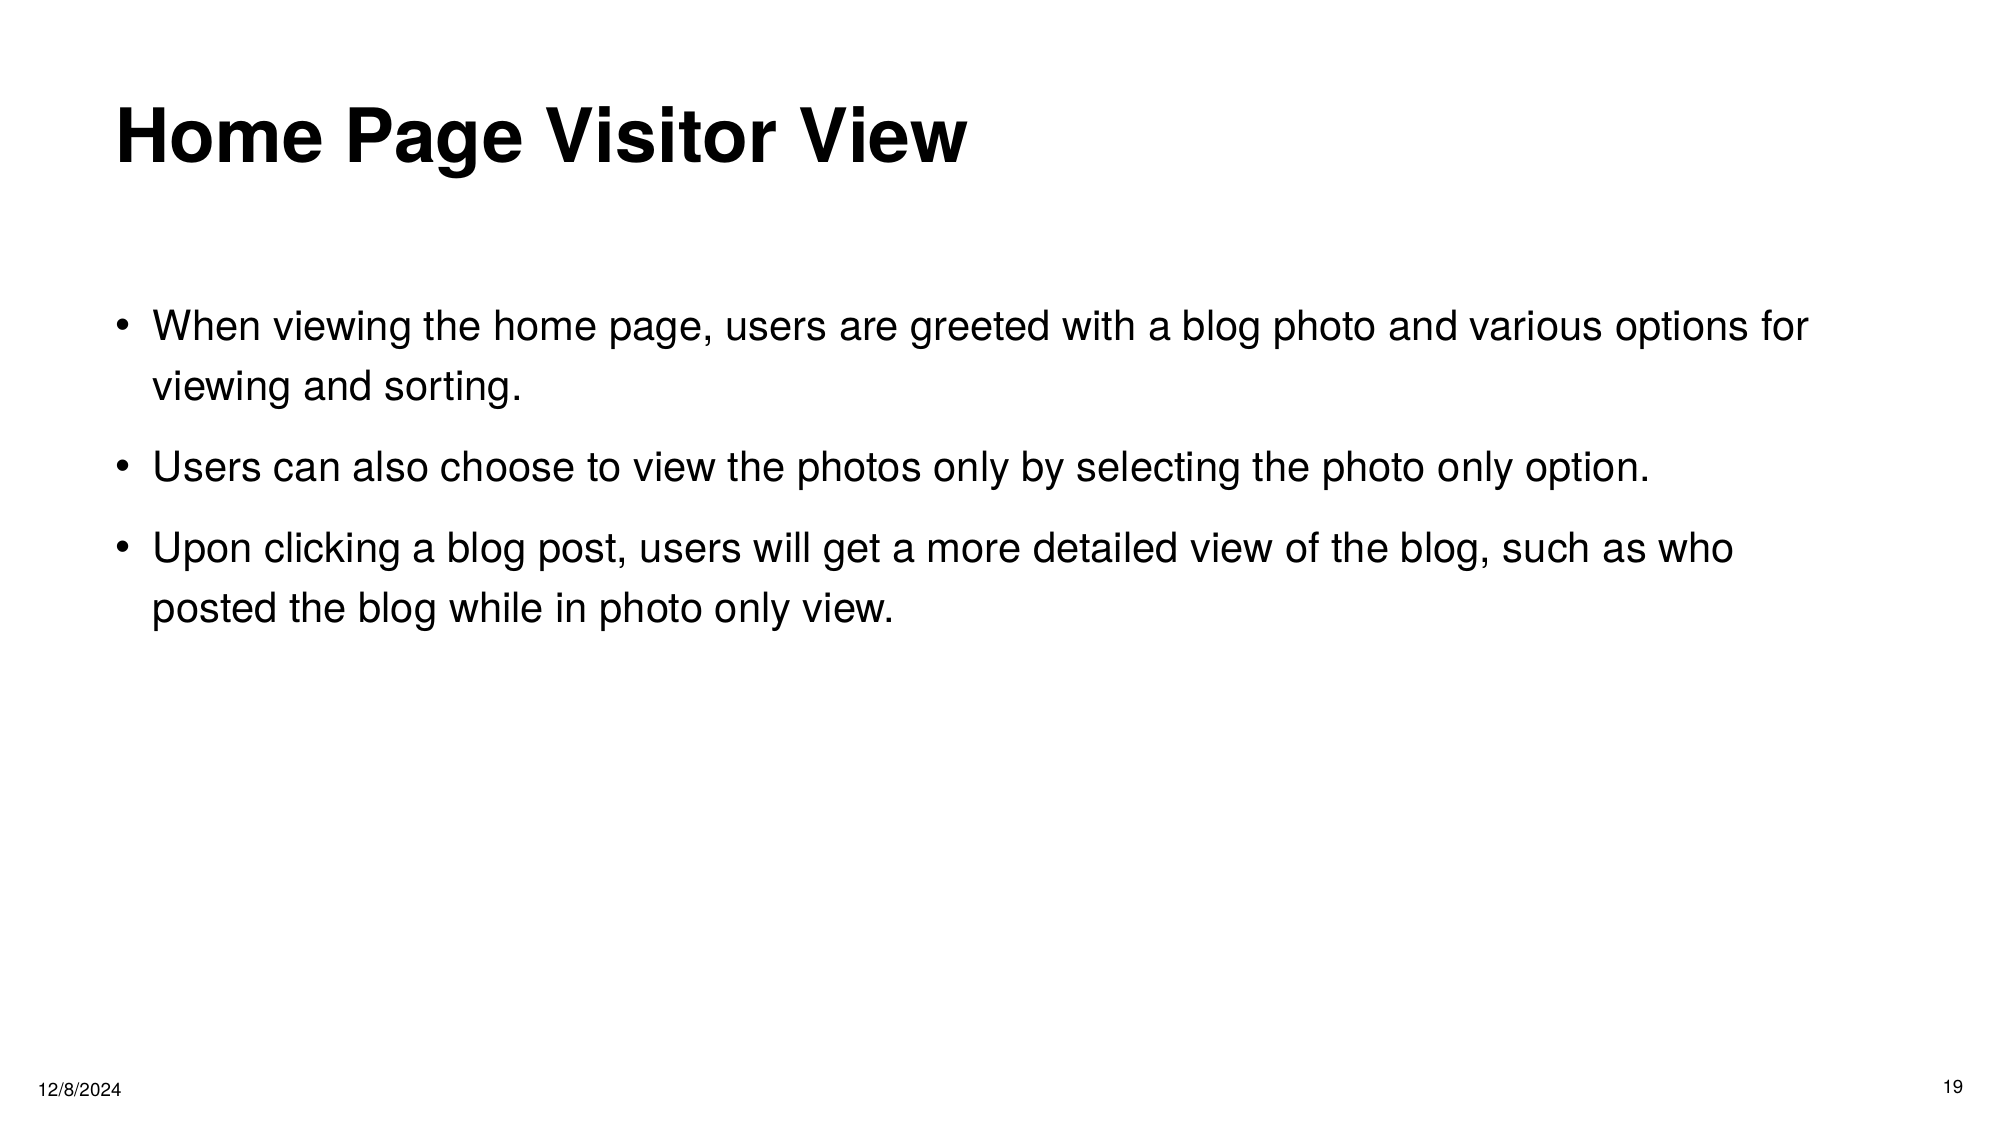

# Home Page Visitor View
When viewing the home page, users are greeted with a blog photo and various options for viewing and sorting.
Users can also choose to view the photos only by selecting the photo only option.
Upon clicking a blog post, users will get a more detailed view of the blog, such as who posted the blog while in photo only view.
12/8/2024

19